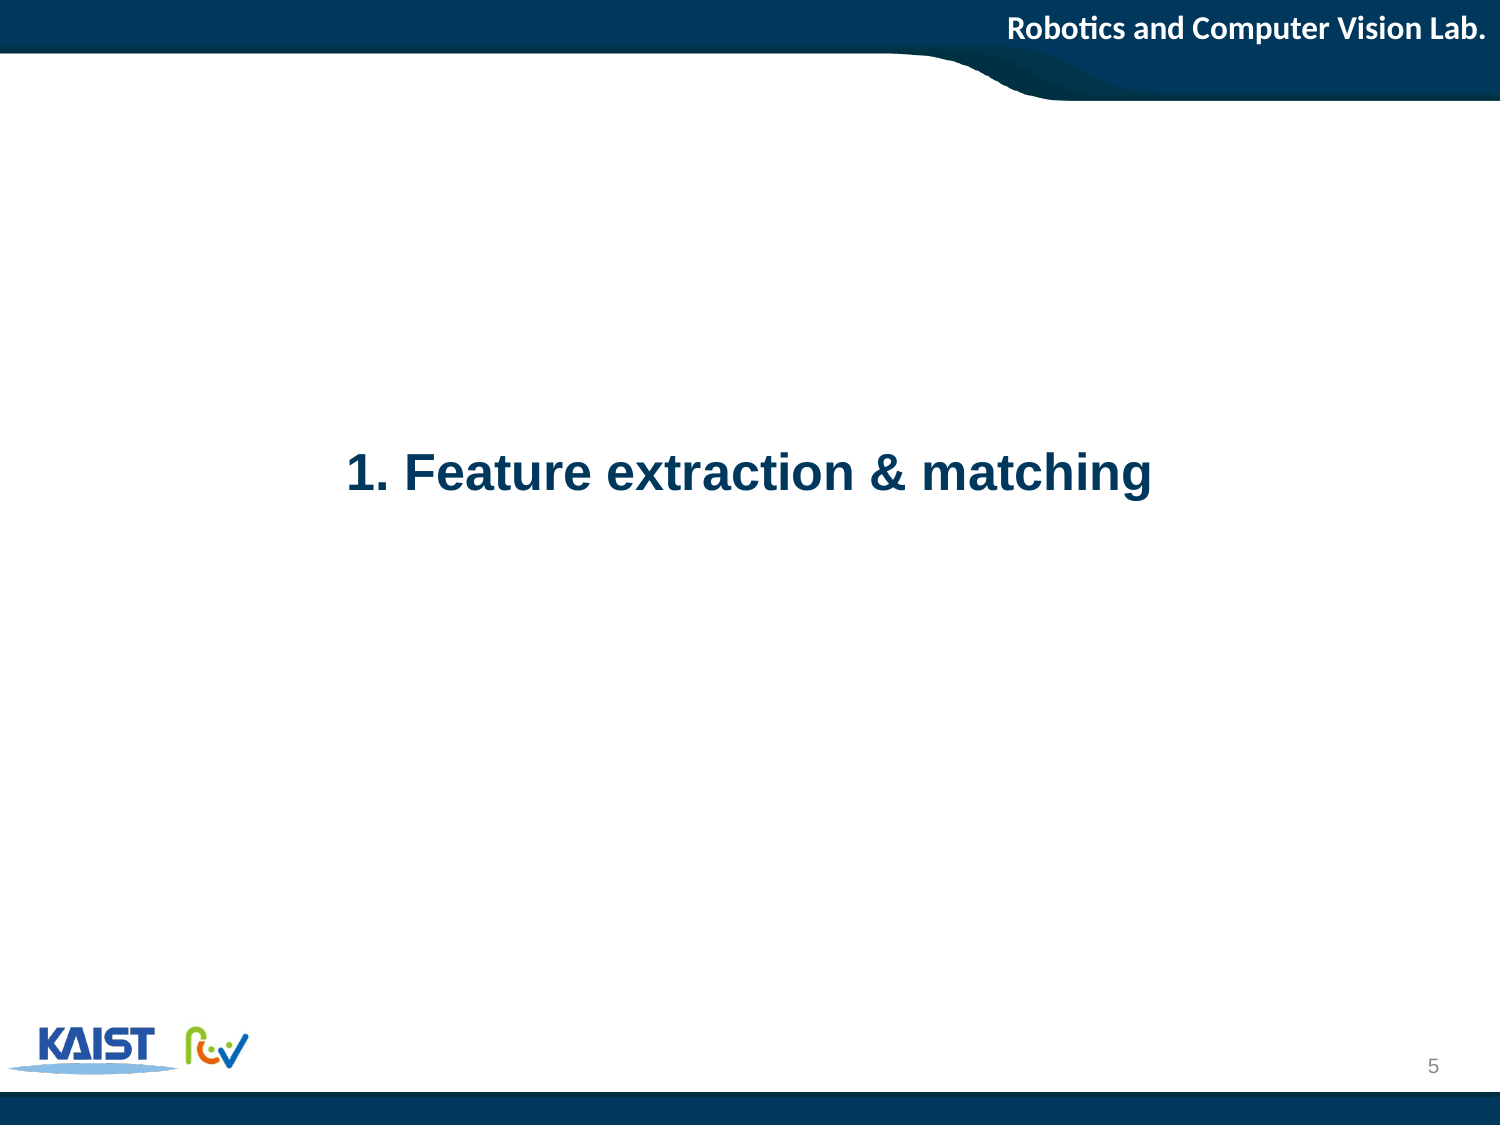

# 1. Feature extraction & matching
5